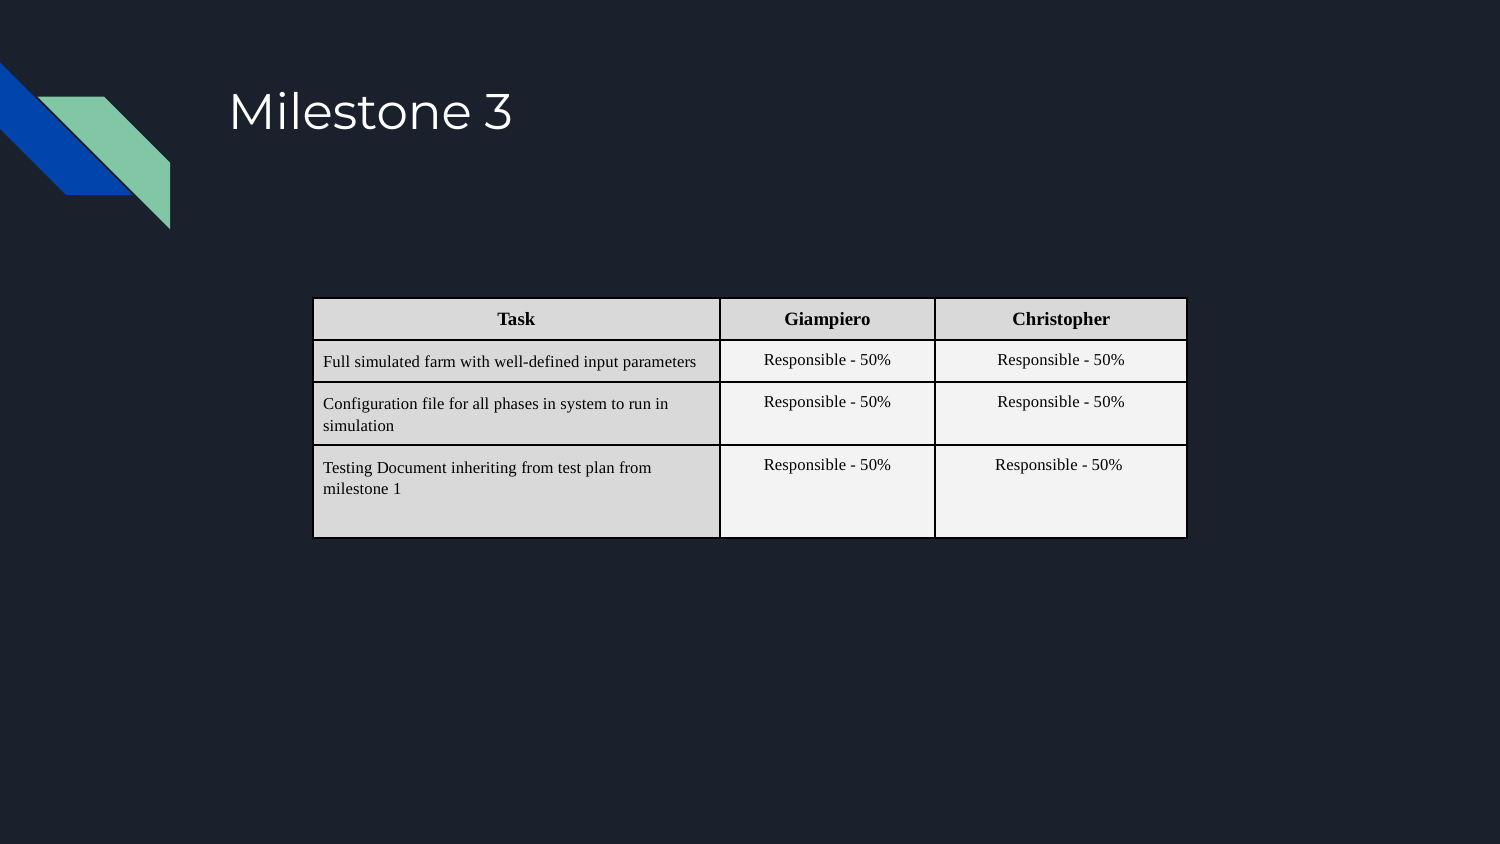

Milestone 3
| Task | Giampiero | Christopher |
| --- | --- | --- |
| Full simulated farm with well-defined input parameters | Responsible - 50% | Responsible - 50% |
| Configuration file for all phases in system to run in simulation | Responsible - 50% | Responsible - 50% |
| Testing Document inheriting from test plan from milestone 1 | Responsible - 50% | Responsible - 50% |